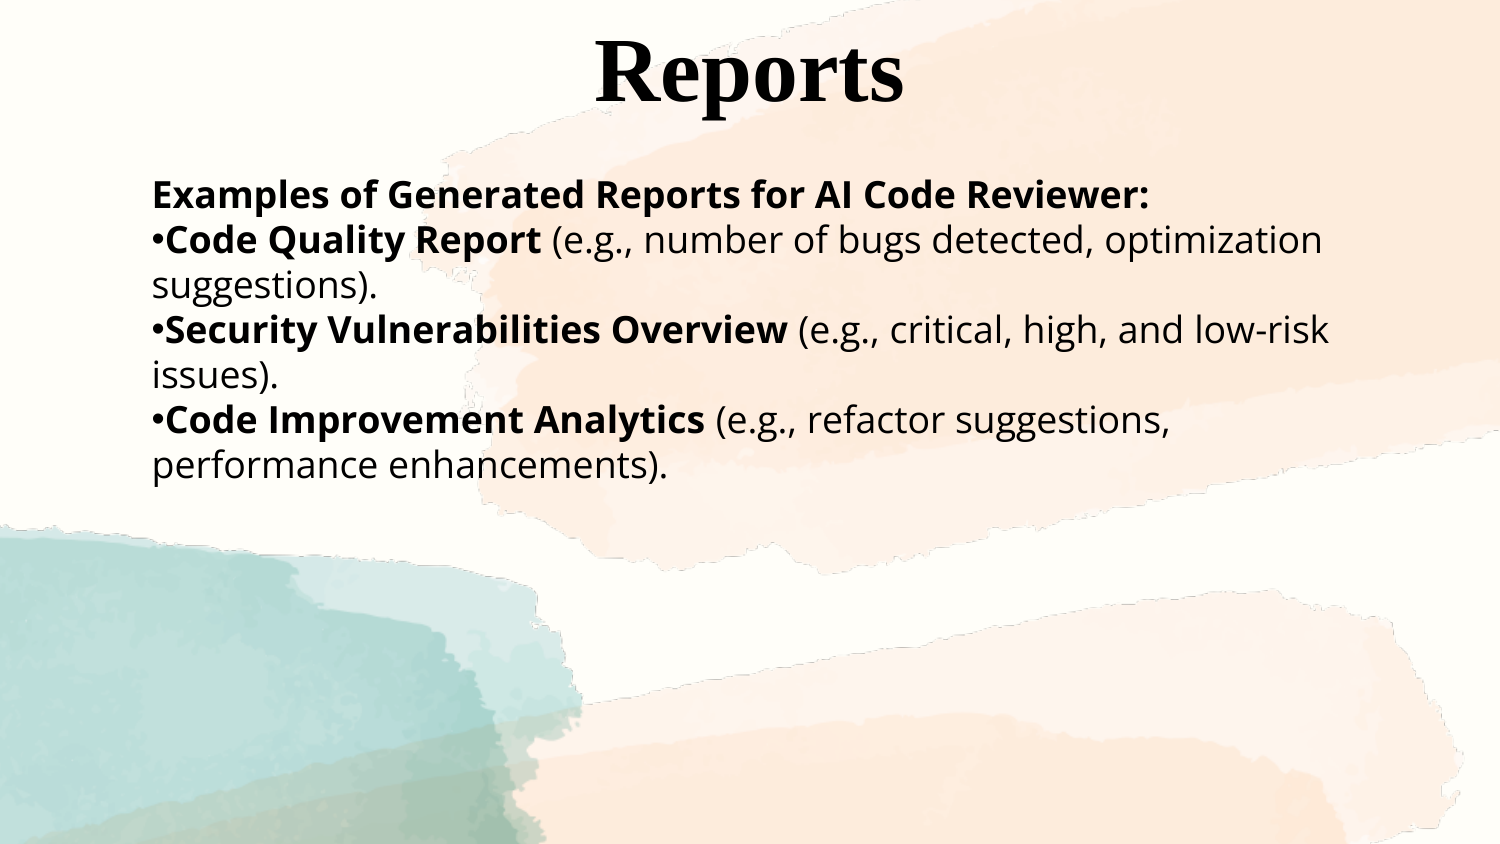

Reports
Examples of Generated Reports for AI Code Reviewer:
Code Quality Report (e.g., number of bugs detected, optimization suggestions).
Security Vulnerabilities Overview (e.g., critical, high, and low-risk issues).
Code Improvement Analytics (e.g., refactor suggestions, performance enhancements).